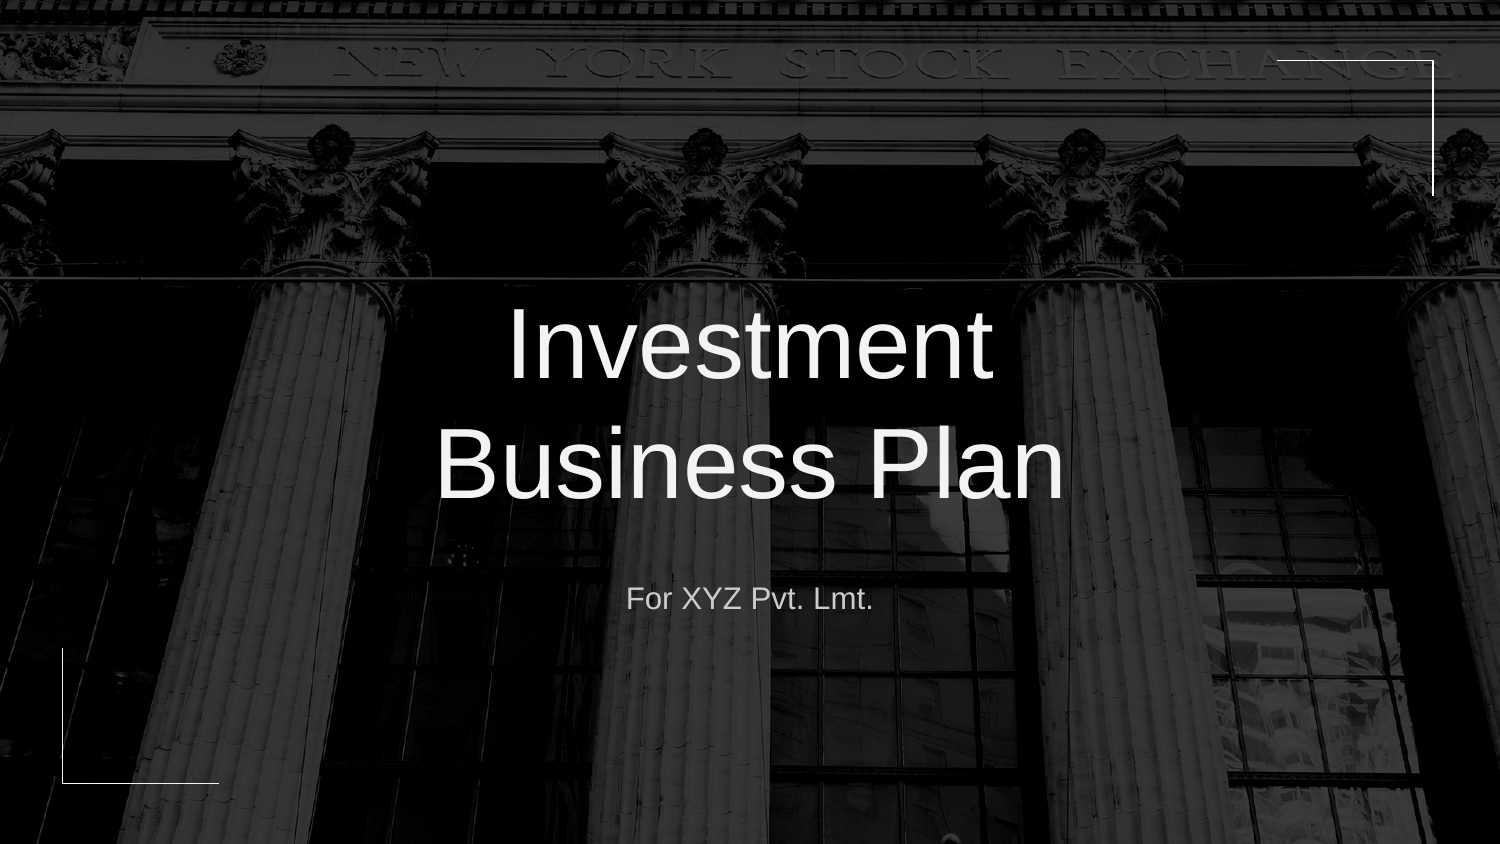

# Investment Business Plan
For XYZ Pvt. Lmt.